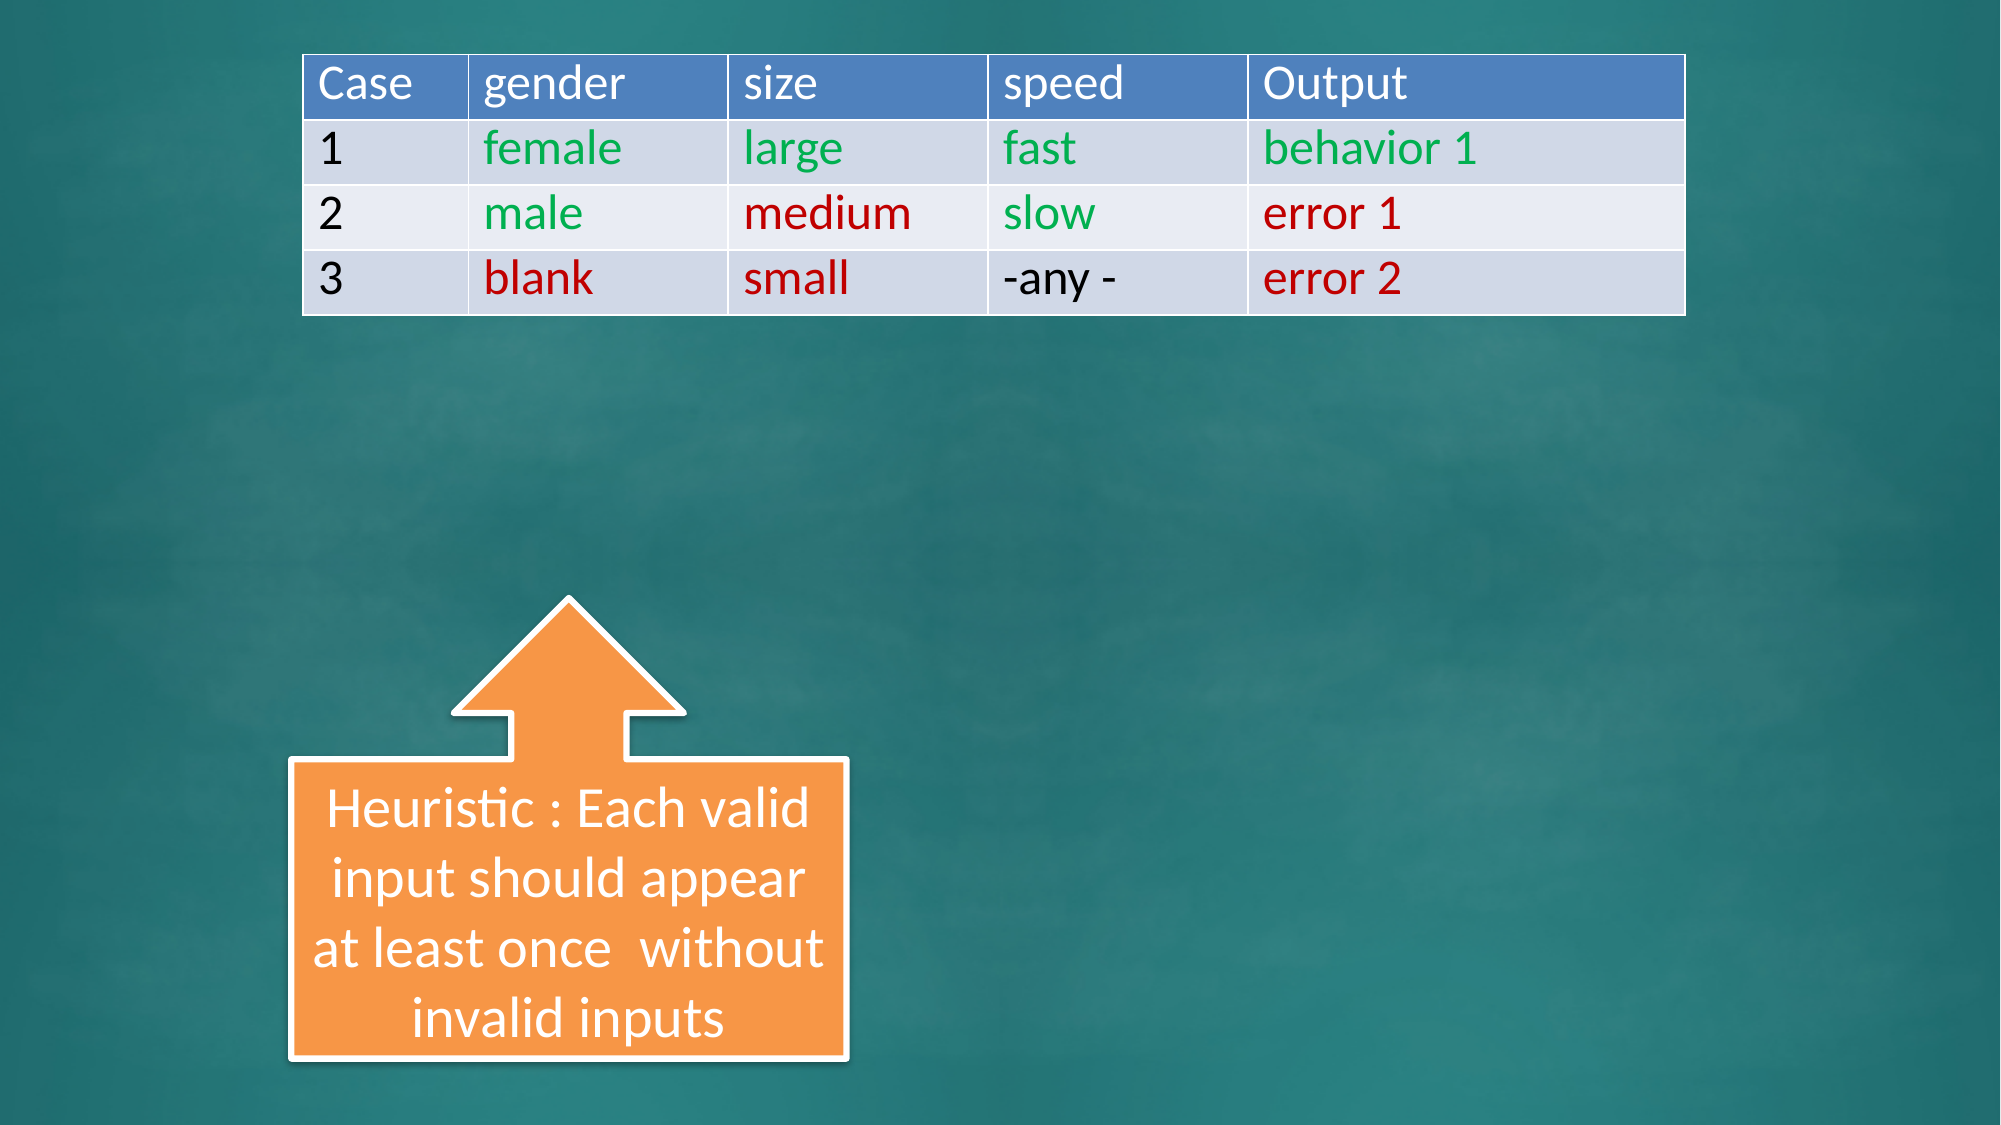

| Case | gender | size | speed | Output |
| --- | --- | --- | --- | --- |
| 1 | female | large | fast | behavior 1 |
| 2 | male | medium | slow | error 1 |
| 3 | blank | small | -any - | error 2 |
Heuristic : Each valid input should appear at least once  without invalid inputs